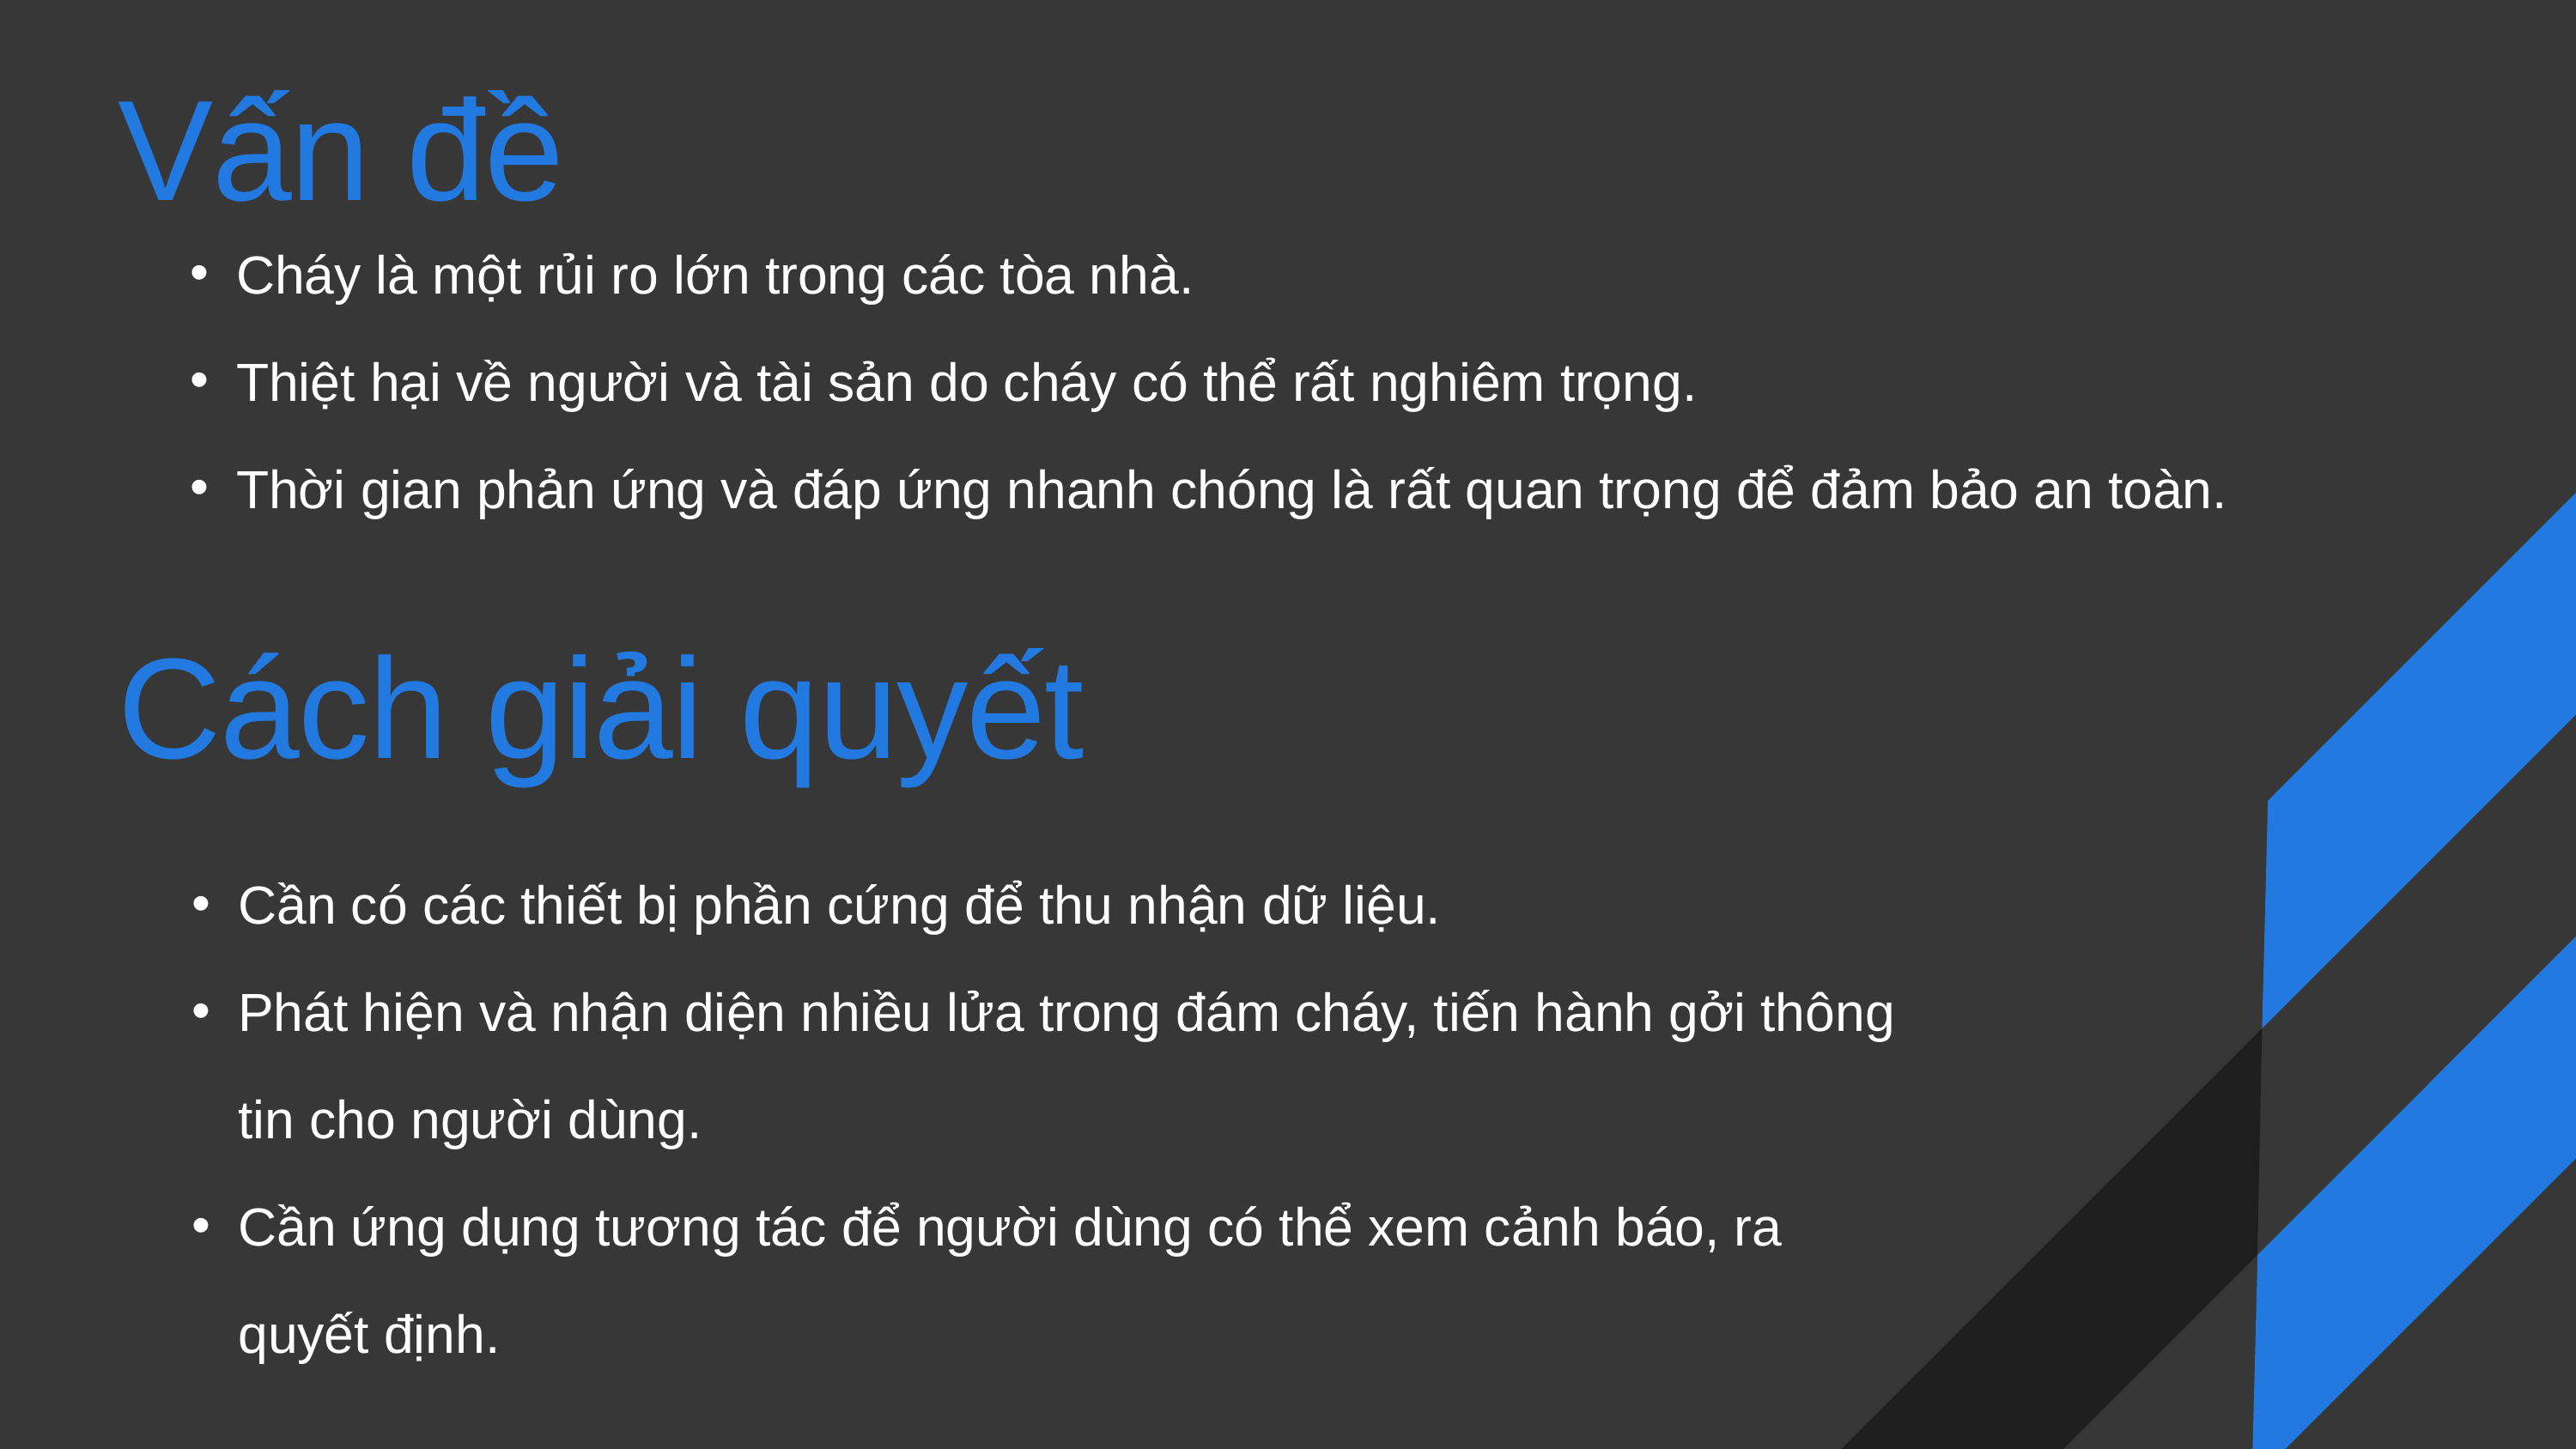

Vấn đề
Cháy là một rủi ro lớn trong các tòa nhà.
Thiệt hại về người và tài sản do cháy có thể rất nghiêm trọng.
Thời gian phản ứng và đáp ứng nhanh chóng là rất quan trọng để đảm bảo an toàn.

Cách giải quyết
Cần có các thiết bị phần cứng để thu nhận dữ liệu.
Phát hiện và nhận diện nhiều lửa trong đám cháy, tiến hành gởi thông tin cho người dùng.
Cần ứng dụng tương tác để người dùng có thể xem cảnh báo, ra quyết định.